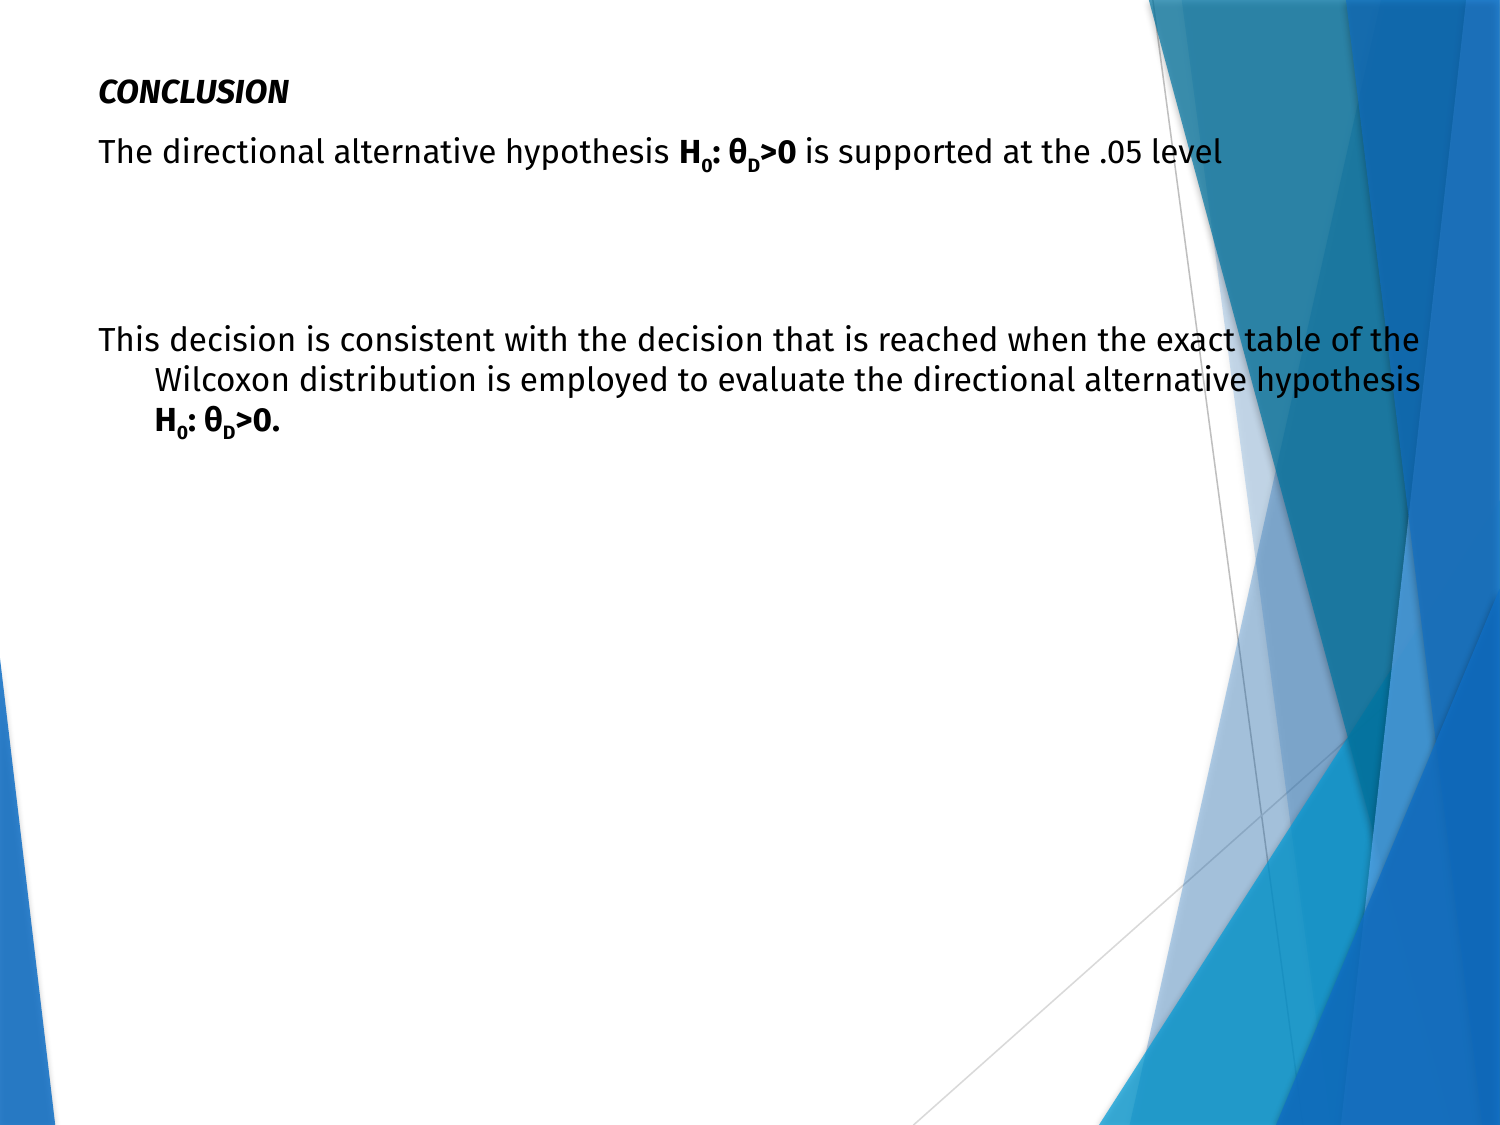

CONCLUSION
The directional alternative hypothesis H0: θD>0 is supported at the .05 level

This decision is consistent with the decision that is reached when the exact table of the Wilcoxon distribution is employed to evaluate the directional alternative hypothesis H0: θD>0.